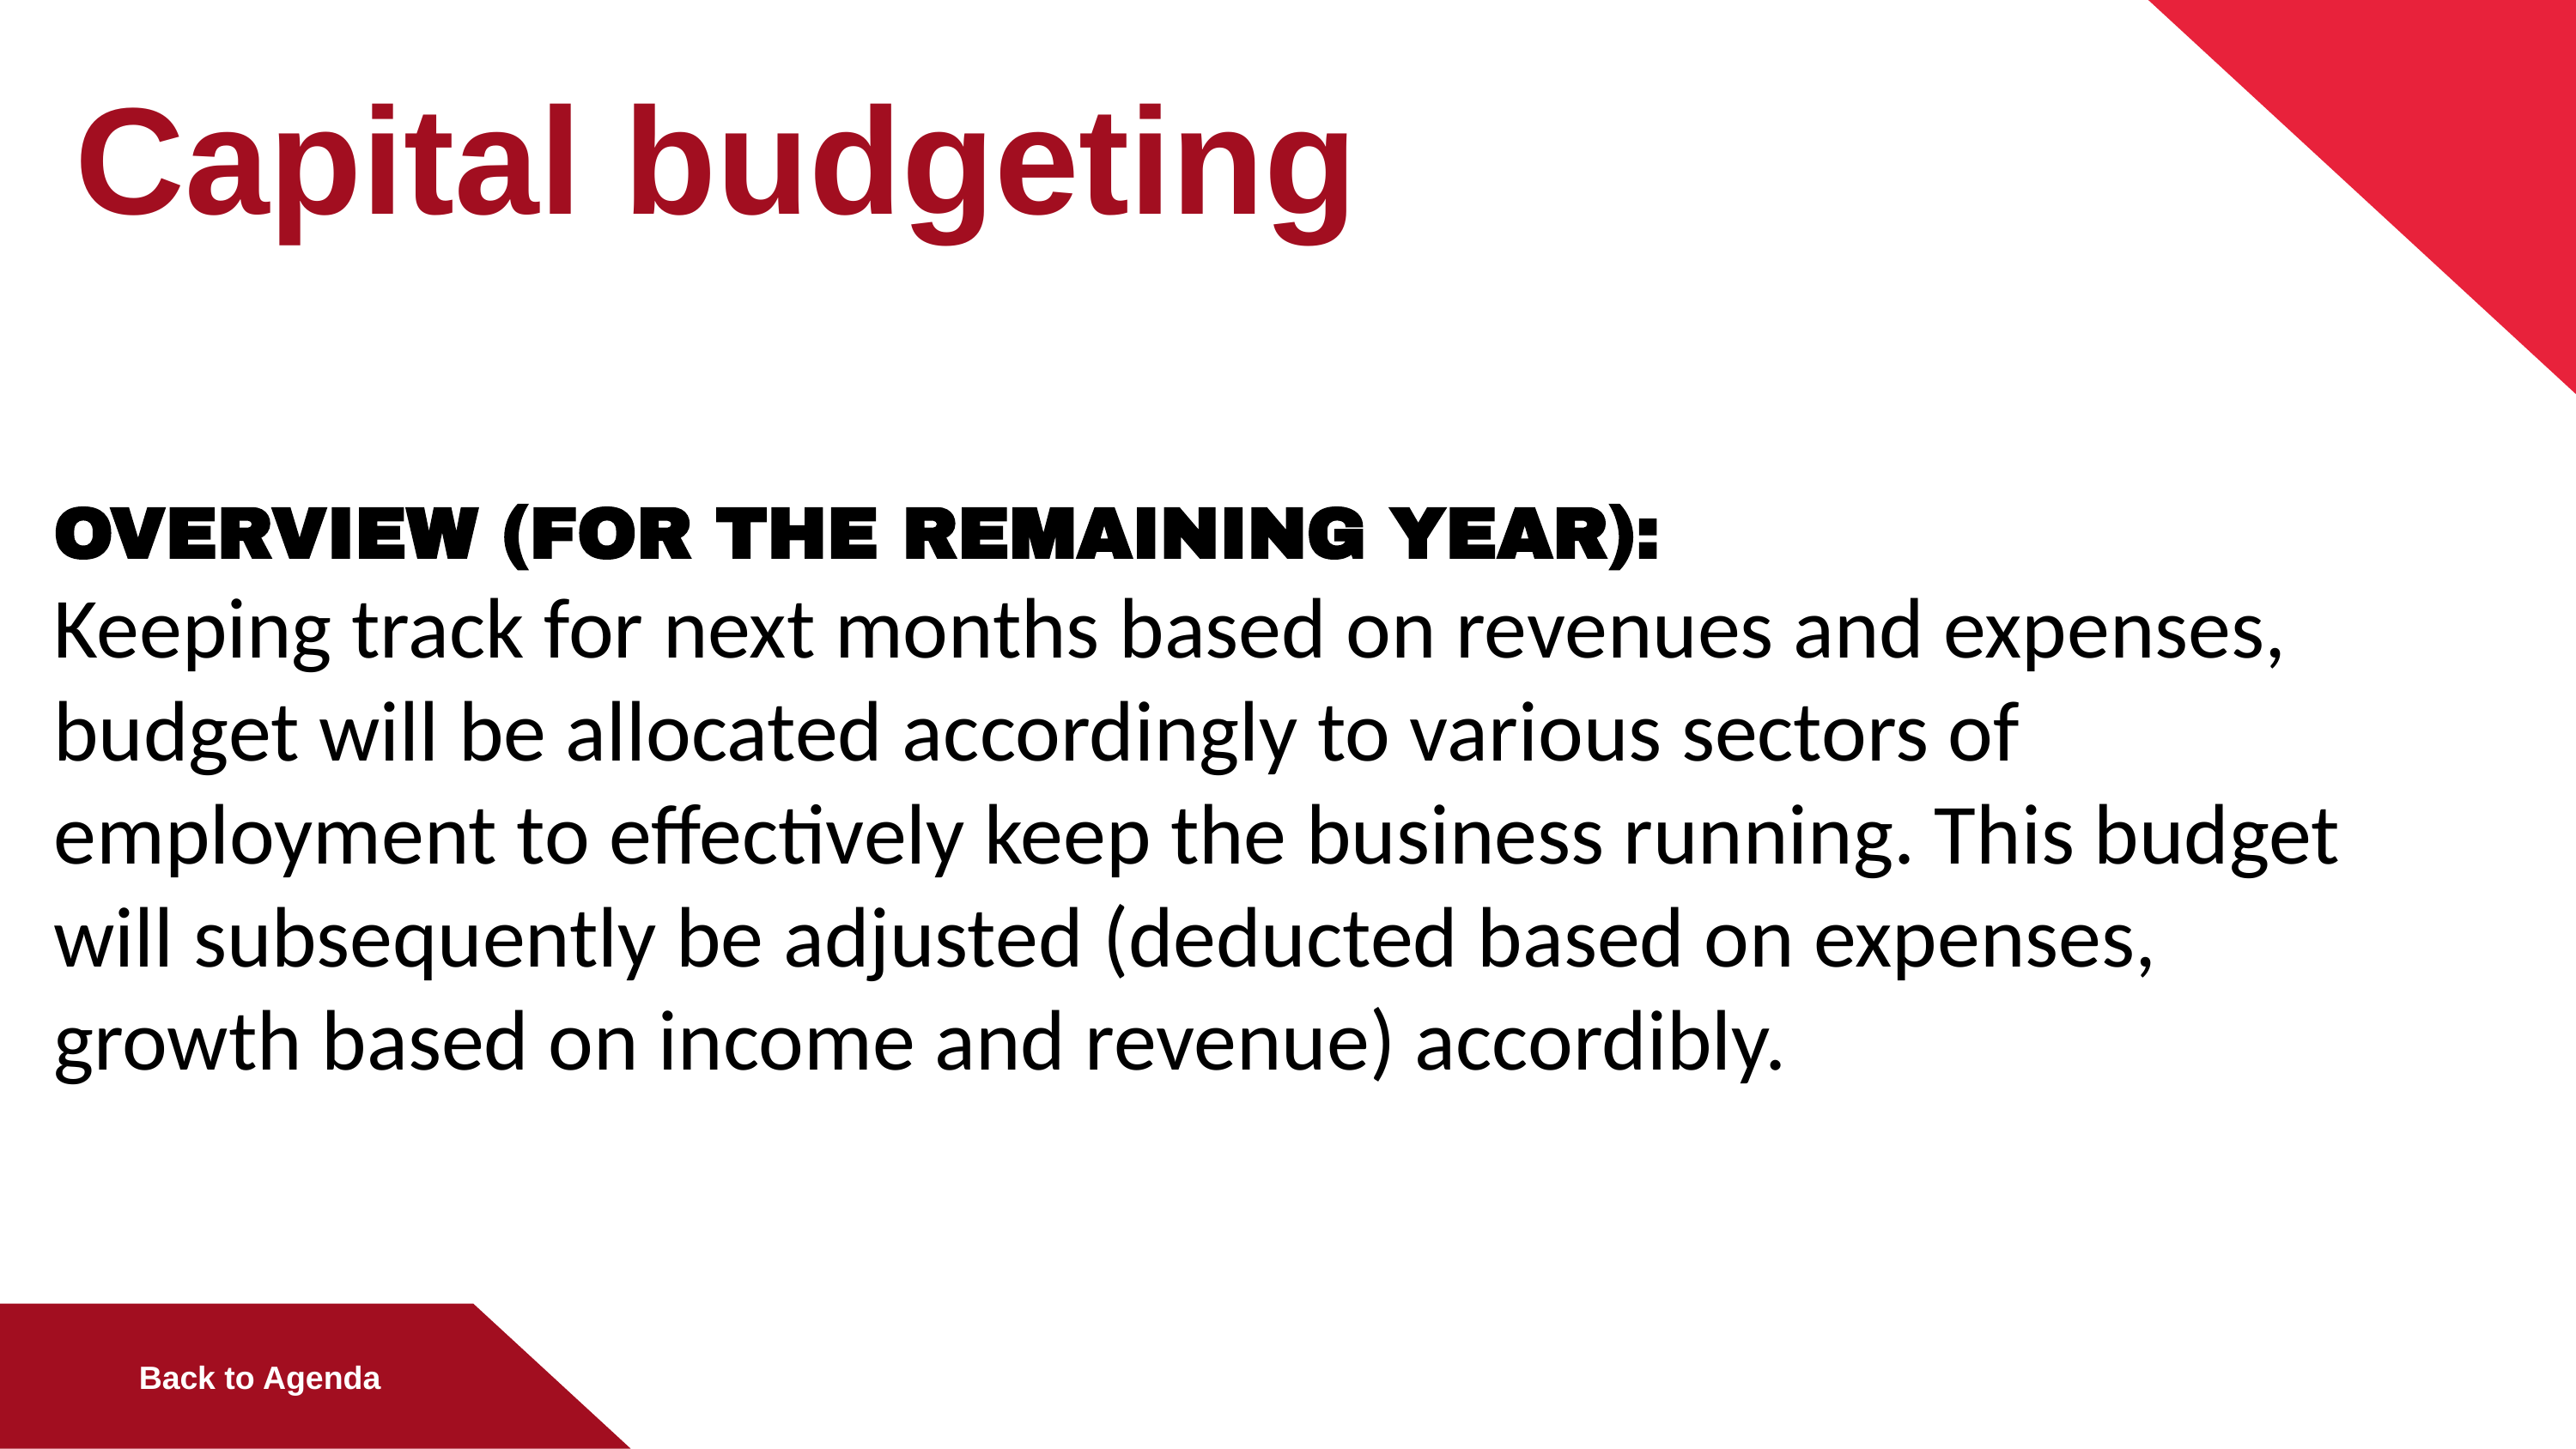

Capital budgeting
OVERVIEW (FOR THE REMAINING YEAR):
Keeping track for next months based on revenues and expenses, budget will be allocated accordingly to various sectors of employment to effectively keep the business running. This budget will subsequently be adjusted (deducted based on expenses, growth based on income and revenue) accordibly.

Back to Agenda